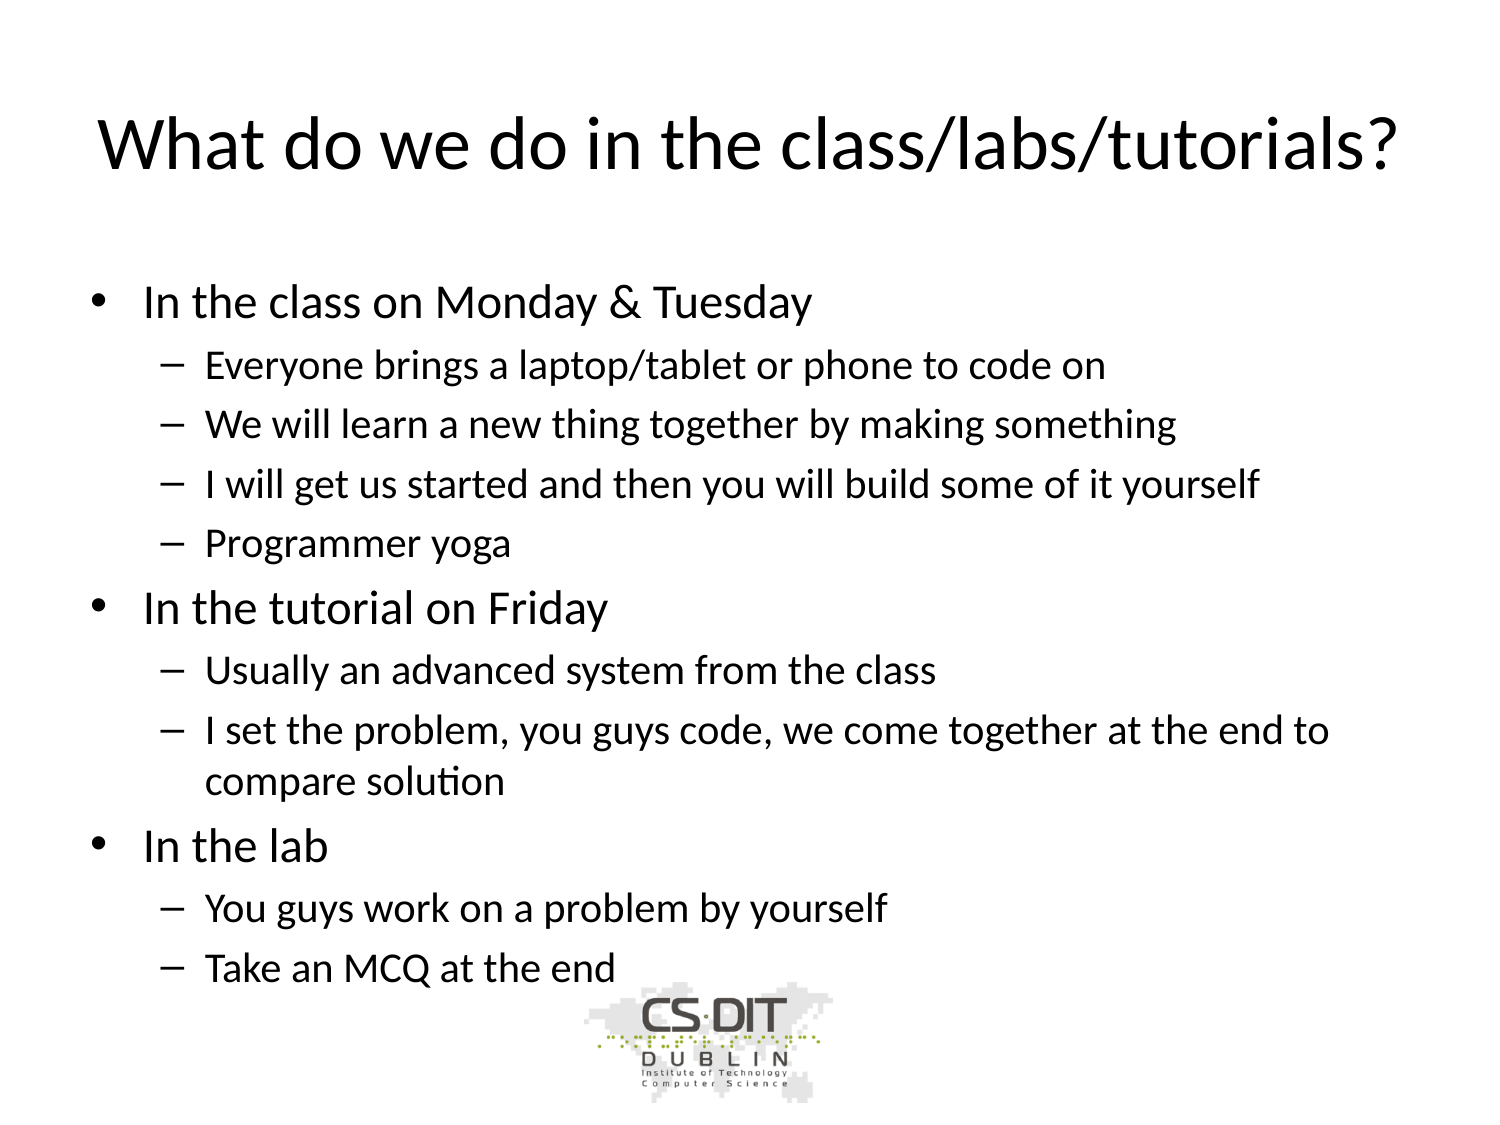

# What do we do in the class/labs/tutorials?
In the class on Monday & Tuesday
Everyone brings a laptop/tablet or phone to code on
We will learn a new thing together by making something
I will get us started and then you will build some of it yourself
Programmer yoga
In the tutorial on Friday
Usually an advanced system from the class
I set the problem, you guys code, we come together at the end to compare solution
In the lab
You guys work on a problem by yourself
Take an MCQ at the end